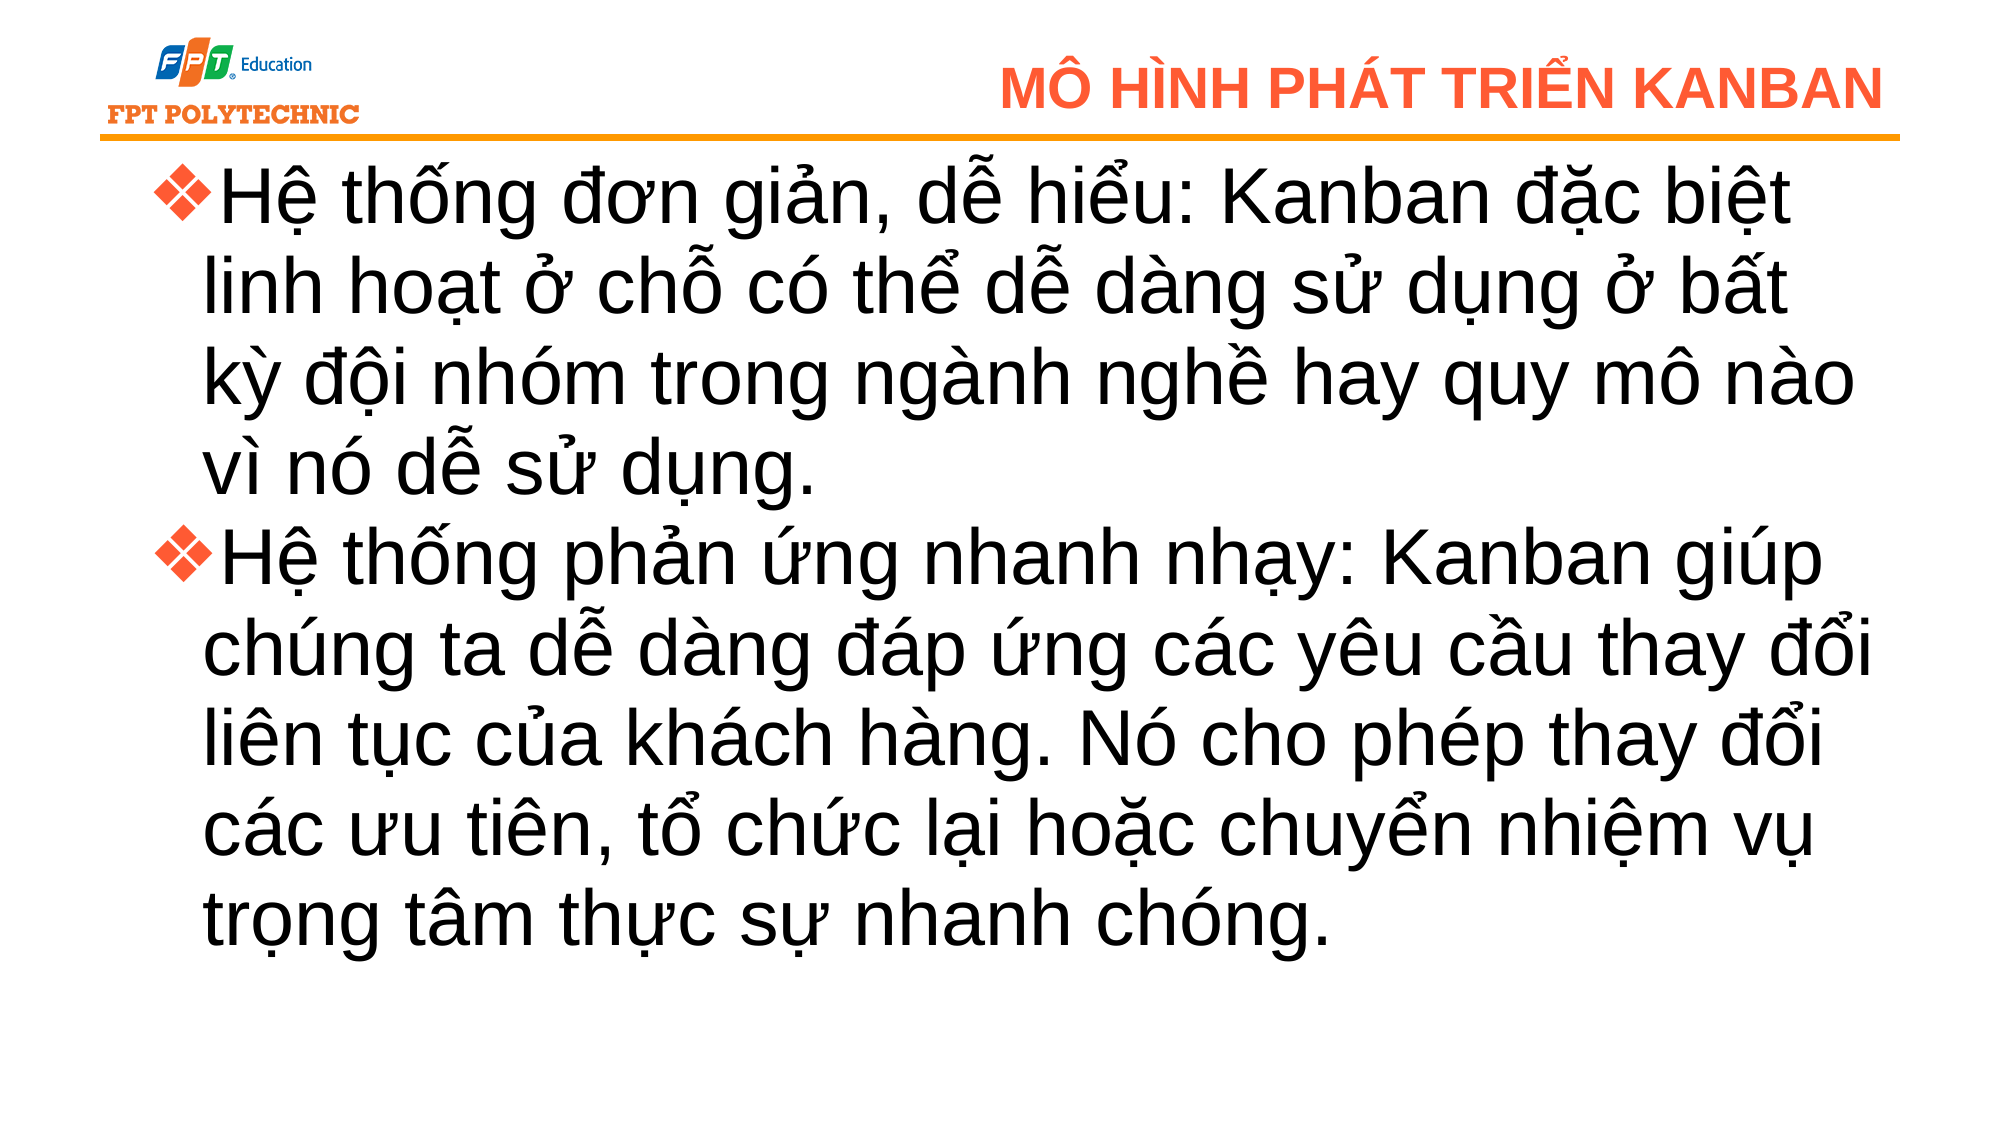

# Mô hình phát triển kanban
Hệ thống đơn giản, dễ hiểu: Kanban đặc biệt linh hoạt ở chỗ có thể dễ dàng sử dụng ở bất kỳ đội nhóm trong ngành nghề hay quy mô nào vì nó dễ sử dụng.
Hệ thống phản ứng nhanh nhạy: Kanban giúp chúng ta dễ dàng đáp ứng các yêu cầu thay đổi liên tục của khách hàng. Nó cho phép thay đổi các ưu tiên, tổ chức lại hoặc chuyển nhiệm vụ trọng tâm thực sự nhanh chóng.